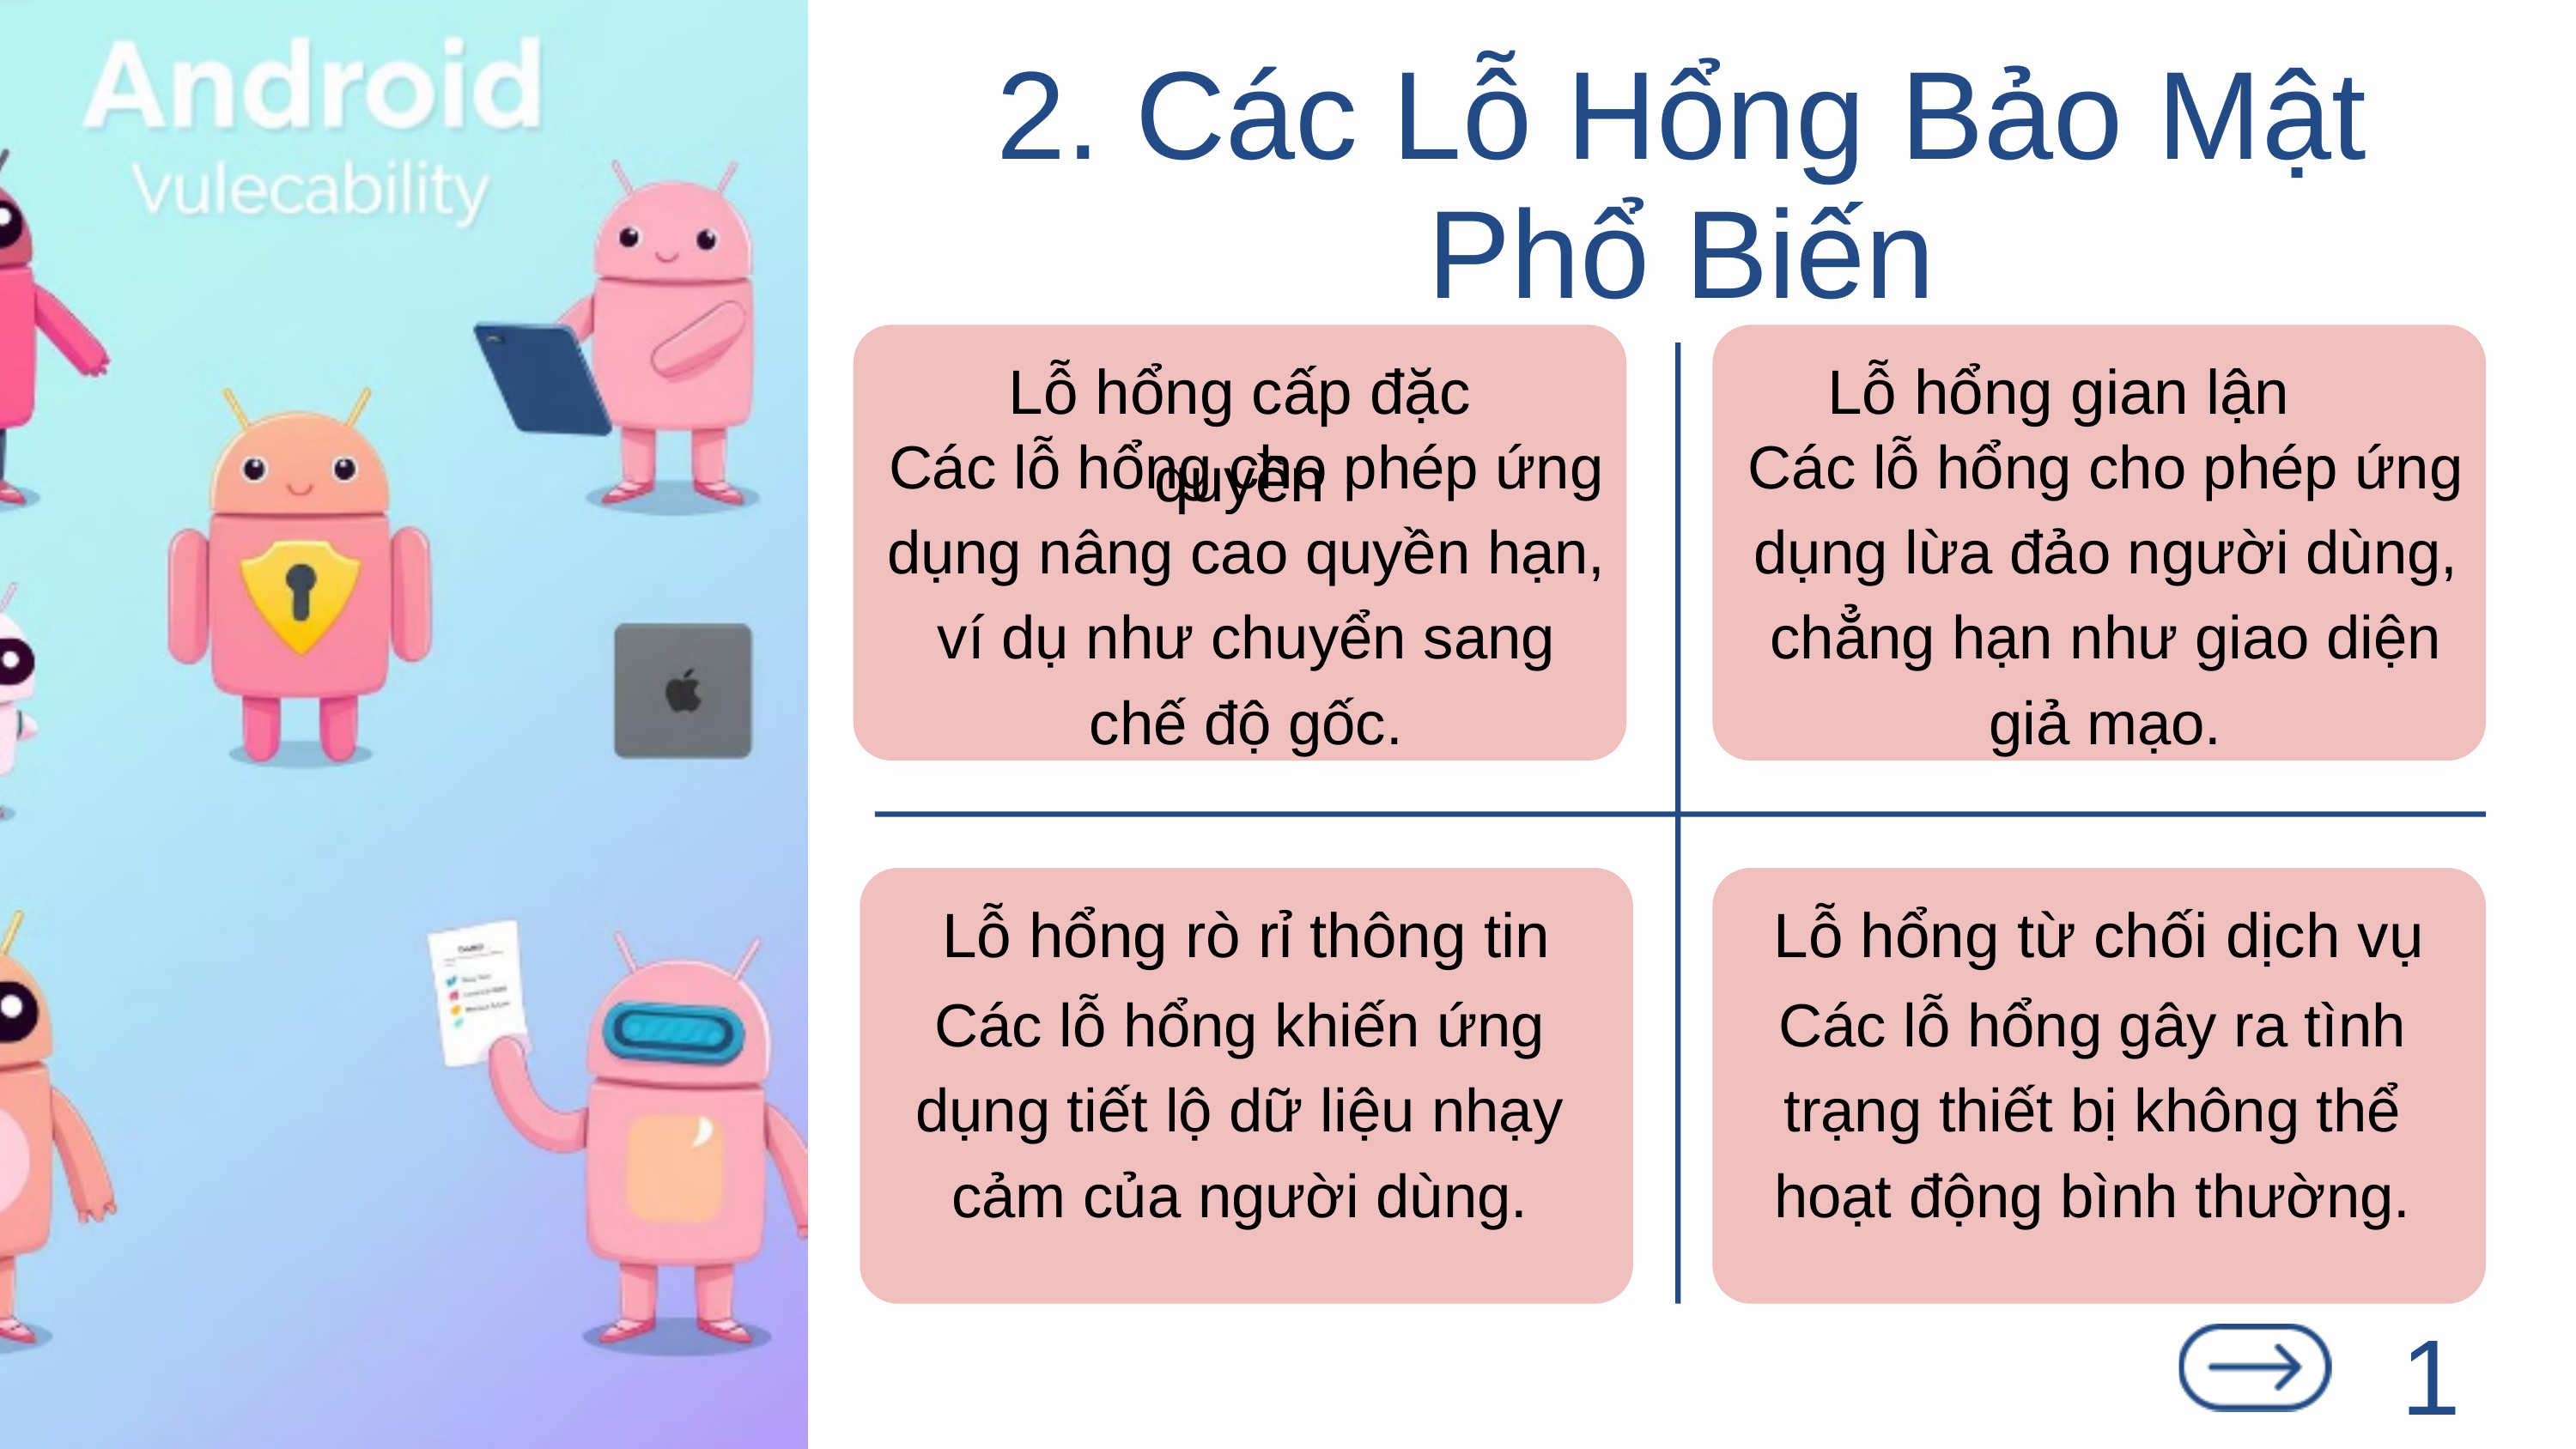

2. Các Lỗ Hổng Bảo Mật Phổ Biến

Lỗ hổng cấp đặc quyền
Lỗ hổng gian lận

Các lỗ hổng cho phép ứng dụng nâng cao quyền hạn, ví dụ như chuyển sang chế độ gốc.
Các lỗ hổng cho phép ứng dụng lừa đảo người dùng, chẳng hạn như giao diện giả mạo.

Lỗ hổng rò rỉ thông tin
Lỗ hổng từ chối dịch vụ
Các lỗ hổng khiến ứng dụng tiết lộ dữ liệu nhạy cảm của người dùng.
Các lỗ hổng gây ra tình trạng thiết bị không thể hoạt động bình thường.
14